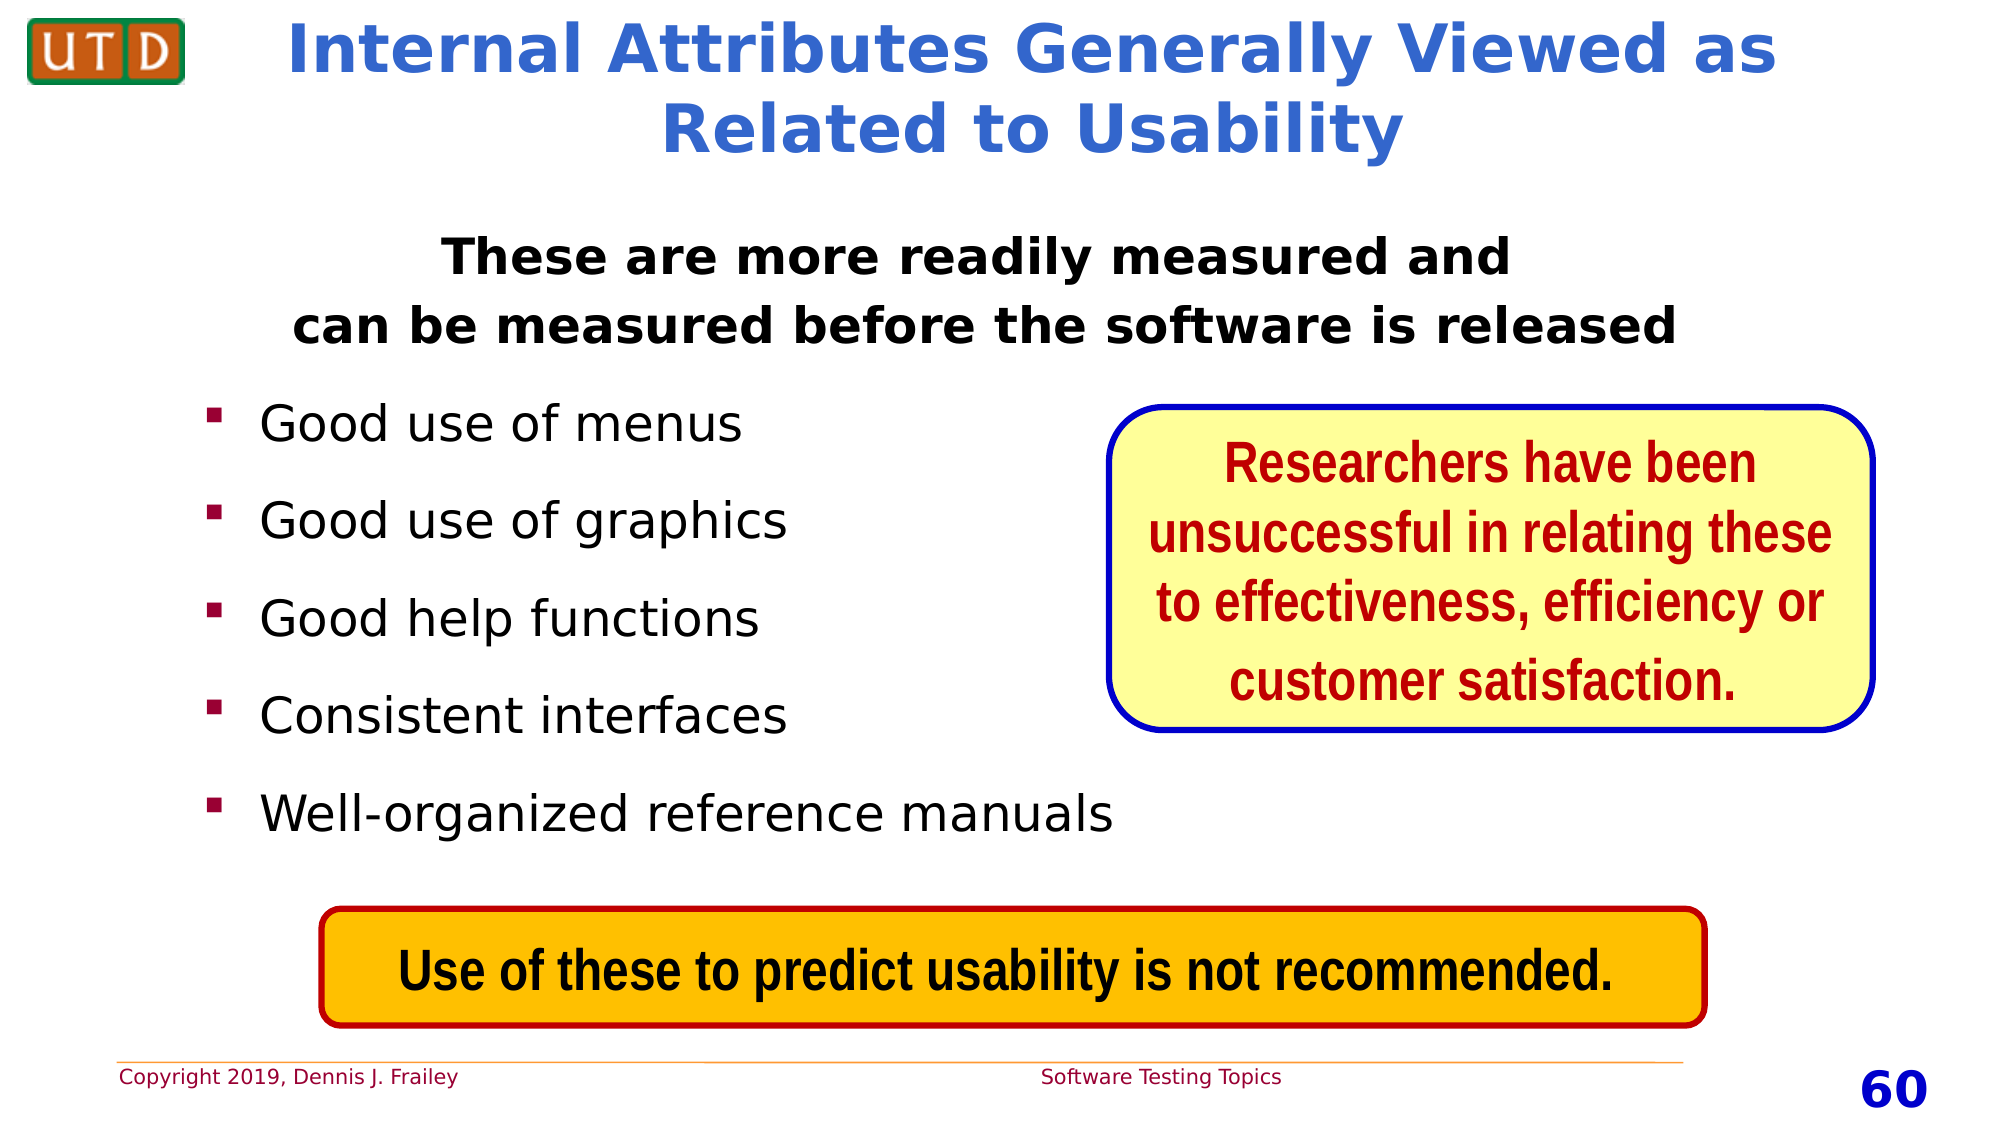

# Internal Attributes Generally Viewed as Related to Usability
These are more readily measured and
can be measured before the software is released
Good use of menus
Good use of graphics
Good help functions
Consistent interfaces
Well-organized reference manuals
Researchers have been unsuccessful in relating these to effectiveness, efficiency or customer satisfaction.
Use of these to predict usability is not recommended.